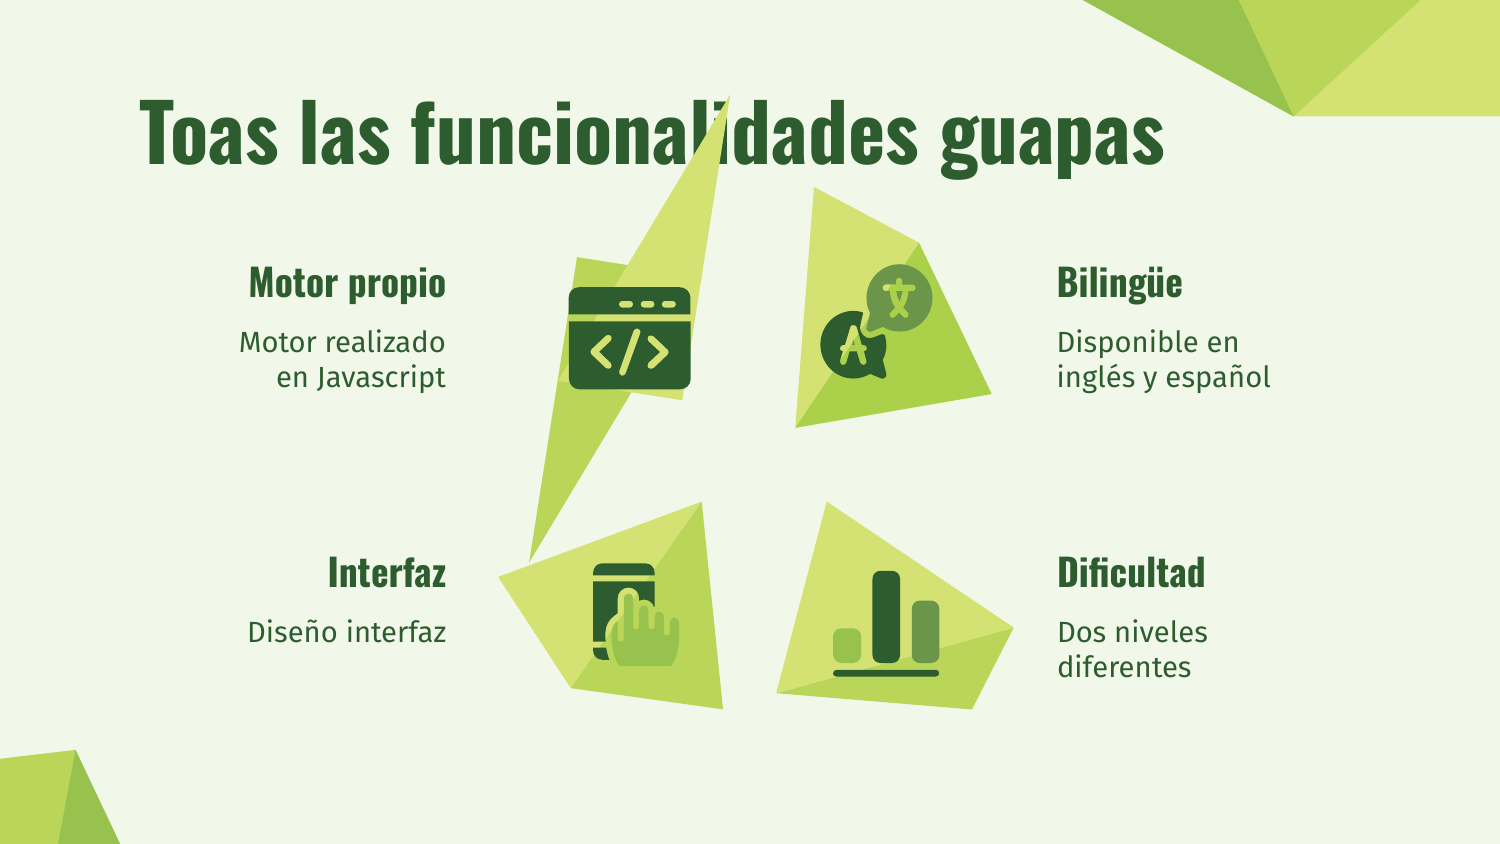

# Toas las funcionalidades guapas

Motor propio
Bilingüe

Disponible en inglés y español
Motor realizado en Javascript

Interfaz
Dificultad

Dos niveles diferentes
Diseño interfaz